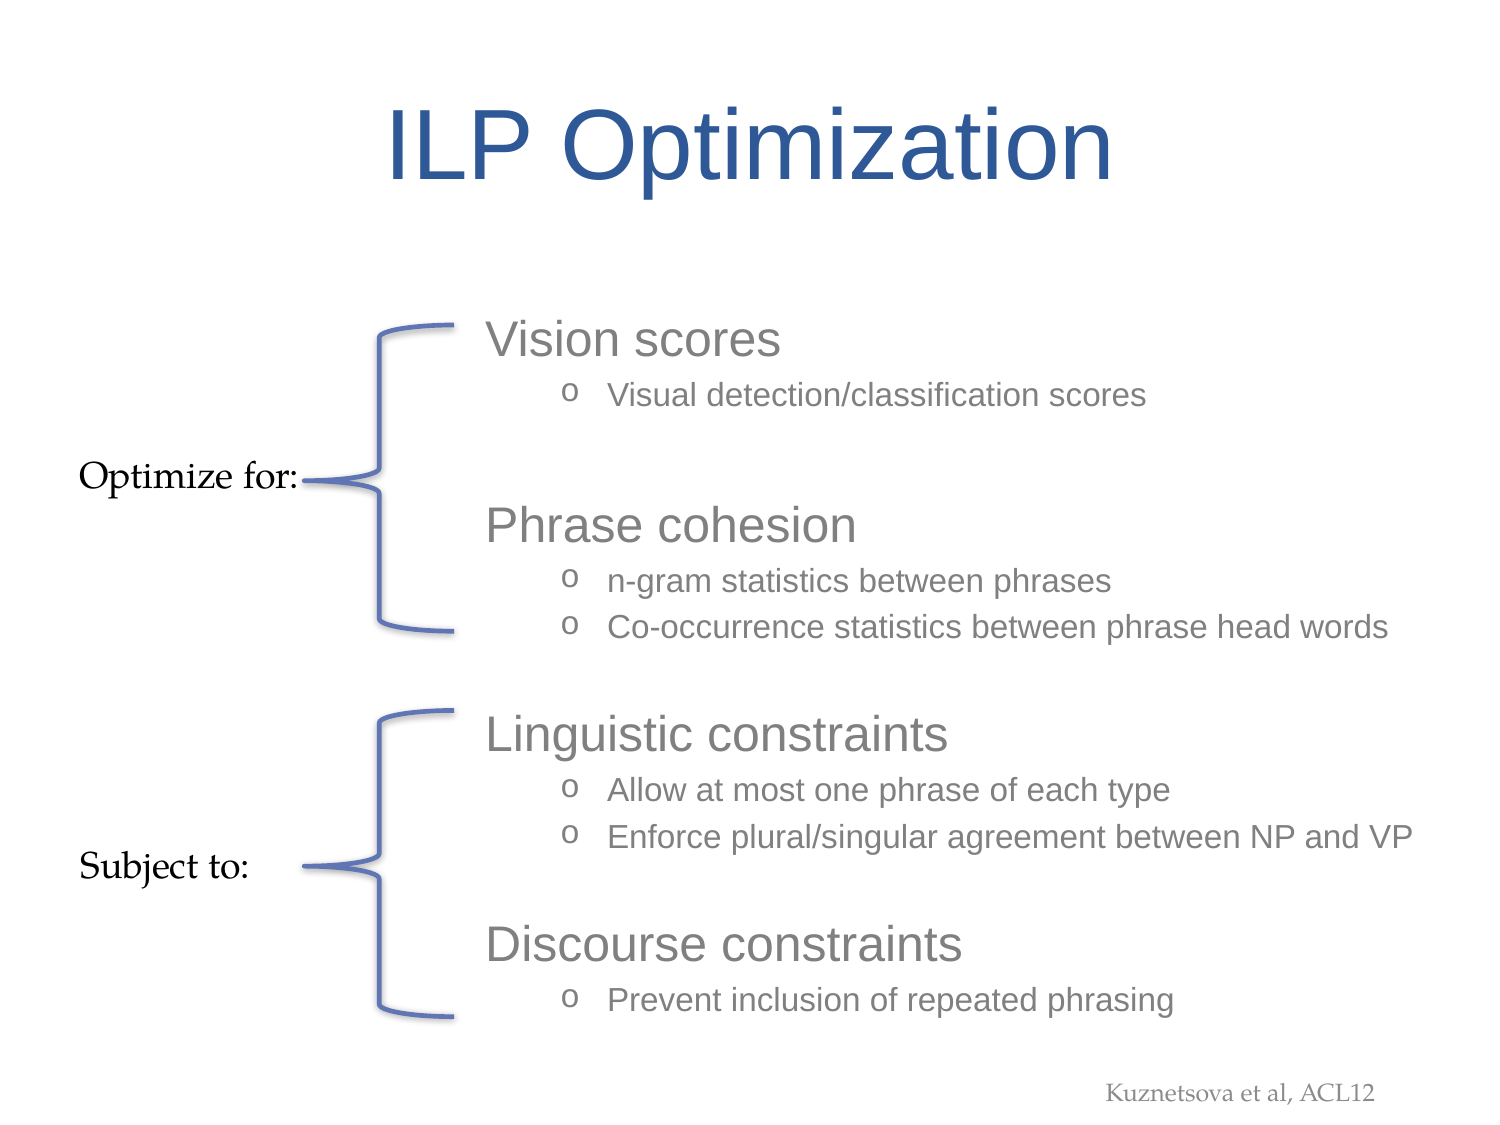

# ILP Optimization

Vision scores
Visual detection/classification scores

Phrase cohesion
n-gram statistics between phrases
Co-occurrence statistics between phrase head words

Linguistic constraints
Allow at most one phrase of each type
Enforce plural/singular agreement between NP and VP

Discourse constraints
Prevent inclusion of repeated phrasing

Optimize for:

Subject to:
Kuznetsova et al, ACL12